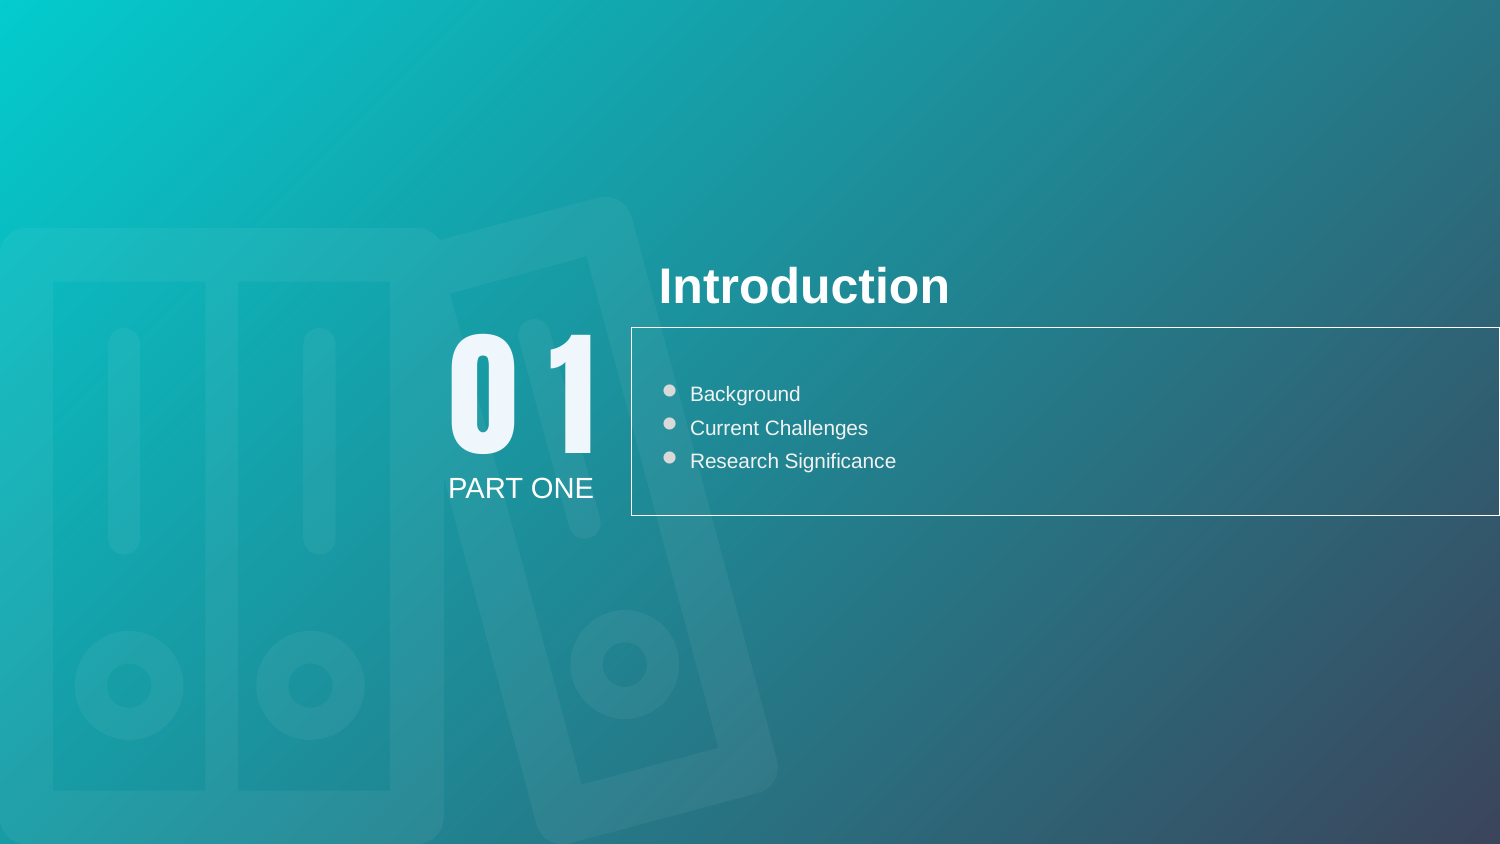

Introduction
0 1

Background
Current Challenges
Research Significance
PART ONE